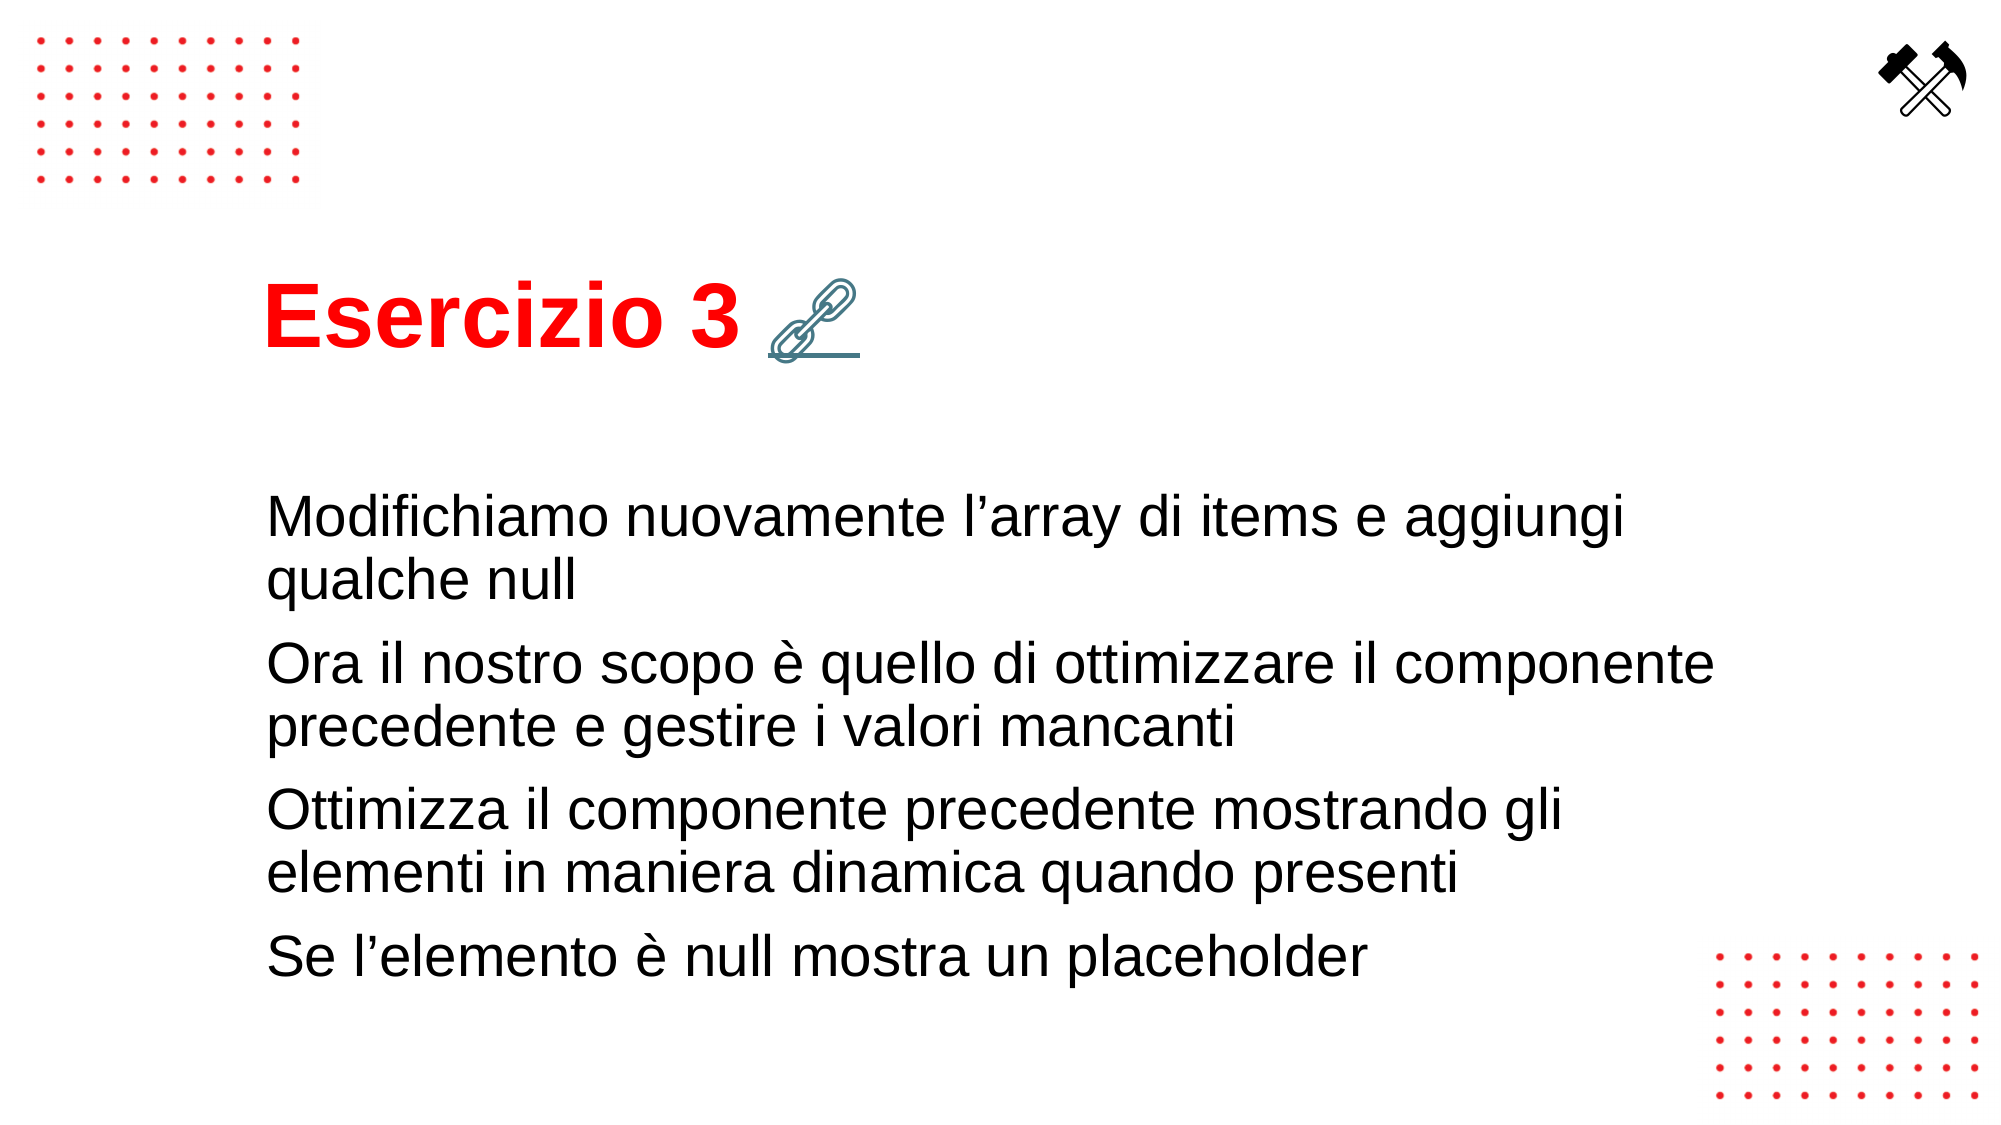

⚒️
# Esercizio 3 🔗
Modifichiamo nuovamente l’array di items e aggiungi qualche null
Ora il nostro scopo è quello di ottimizzare il componente precedente e gestire i valori mancanti
Ottimizza il componente precedente mostrando gli elementi in maniera dinamica quando presenti
Se l’elemento è null mostra un placeholder